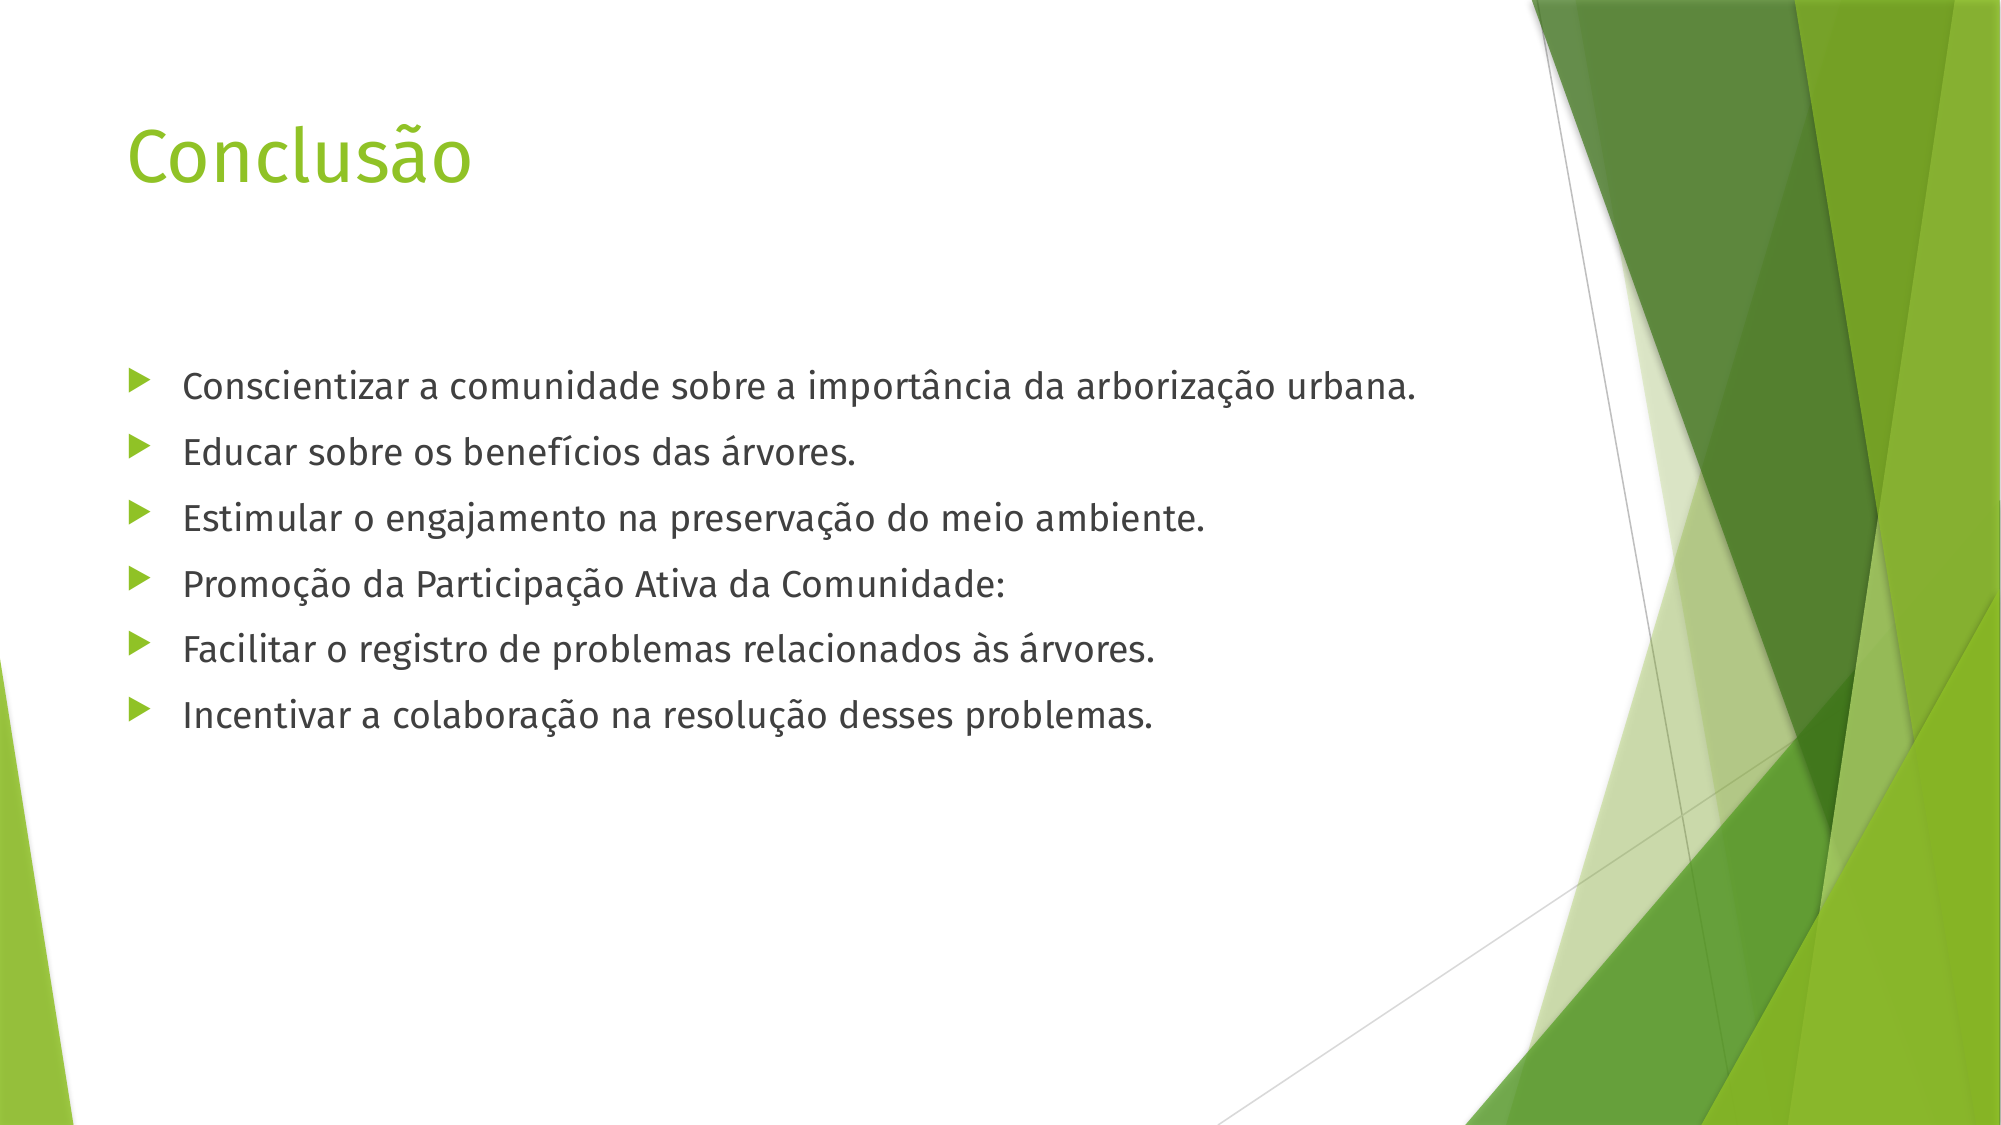

# Conclusão
Conscientizar a comunidade sobre a importância da arborização urbana.
Educar sobre os benefícios das árvores.
Estimular o engajamento na preservação do meio ambiente.
Promoção da Participação Ativa da Comunidade:
Facilitar o registro de problemas relacionados às árvores.
Incentivar a colaboração na resolução desses problemas.